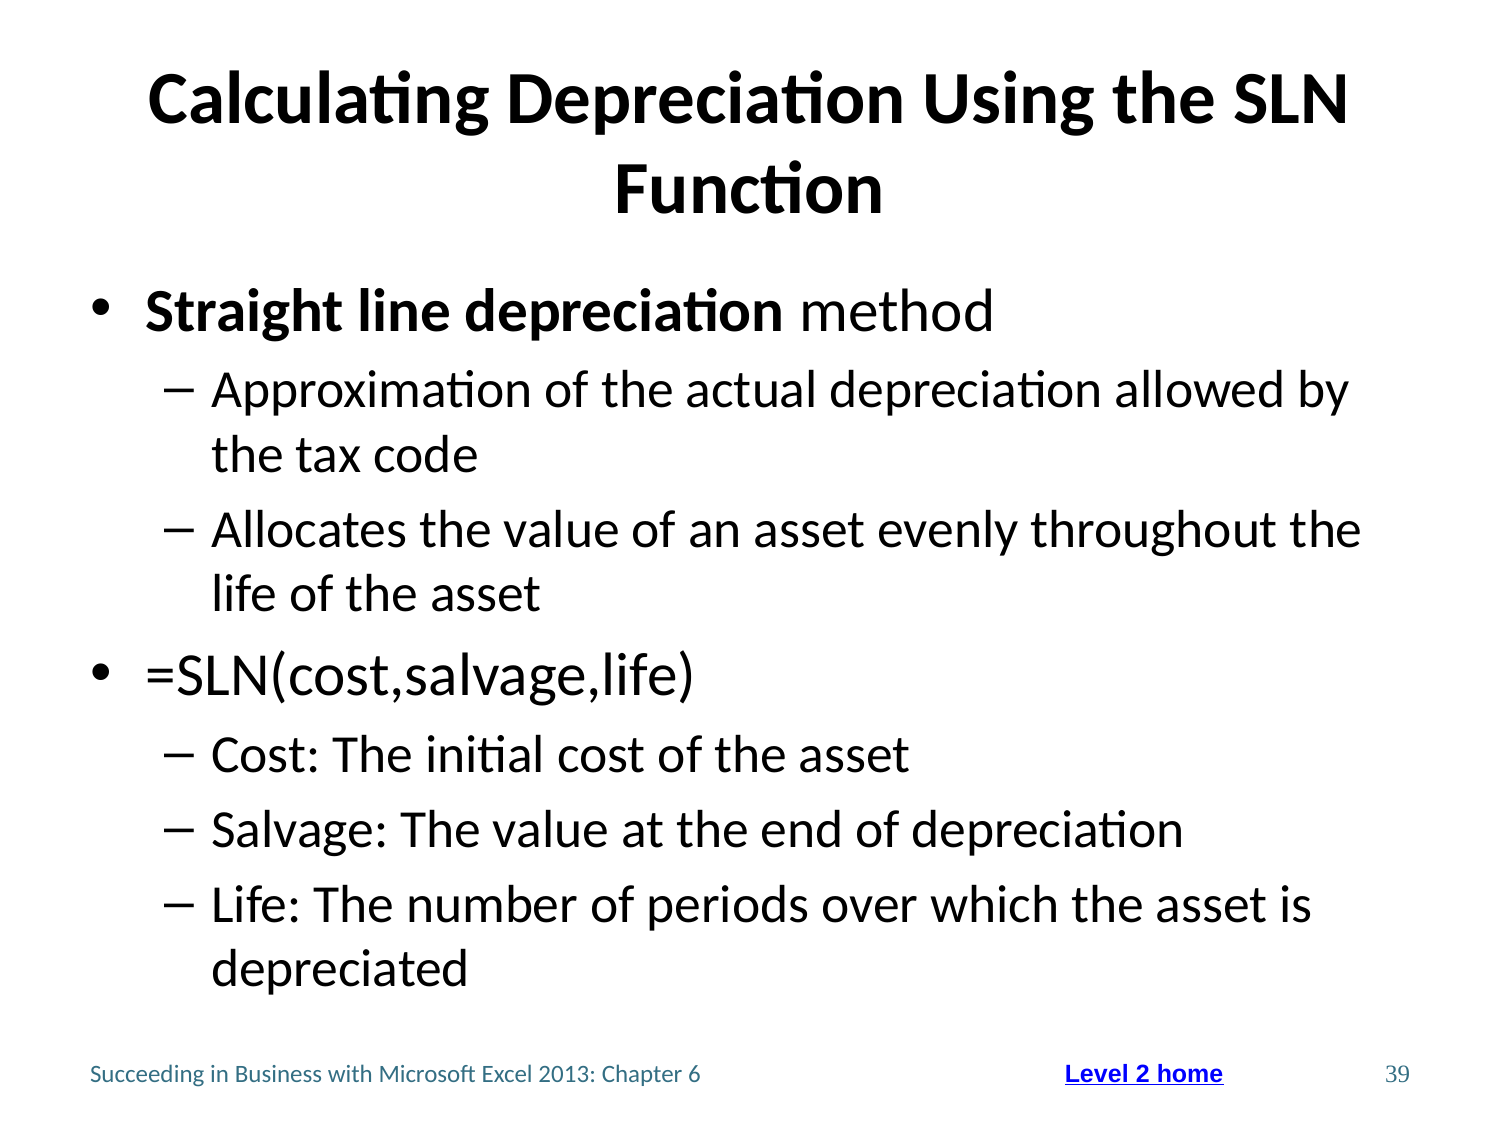

# Calculating Depreciation Using the SLN Function
Straight line depreciation method
Approximation of the actual depreciation allowed by the tax code
Allocates the value of an asset evenly throughout the life of the asset
=SLN(cost,salvage,life)
Cost: The initial cost of the asset
Salvage: The value at the end of depreciation
Life: The number of periods over which the asset is depreciated
Succeeding in Business with Microsoft Excel 2013: Chapter 6
39
Level 2 home